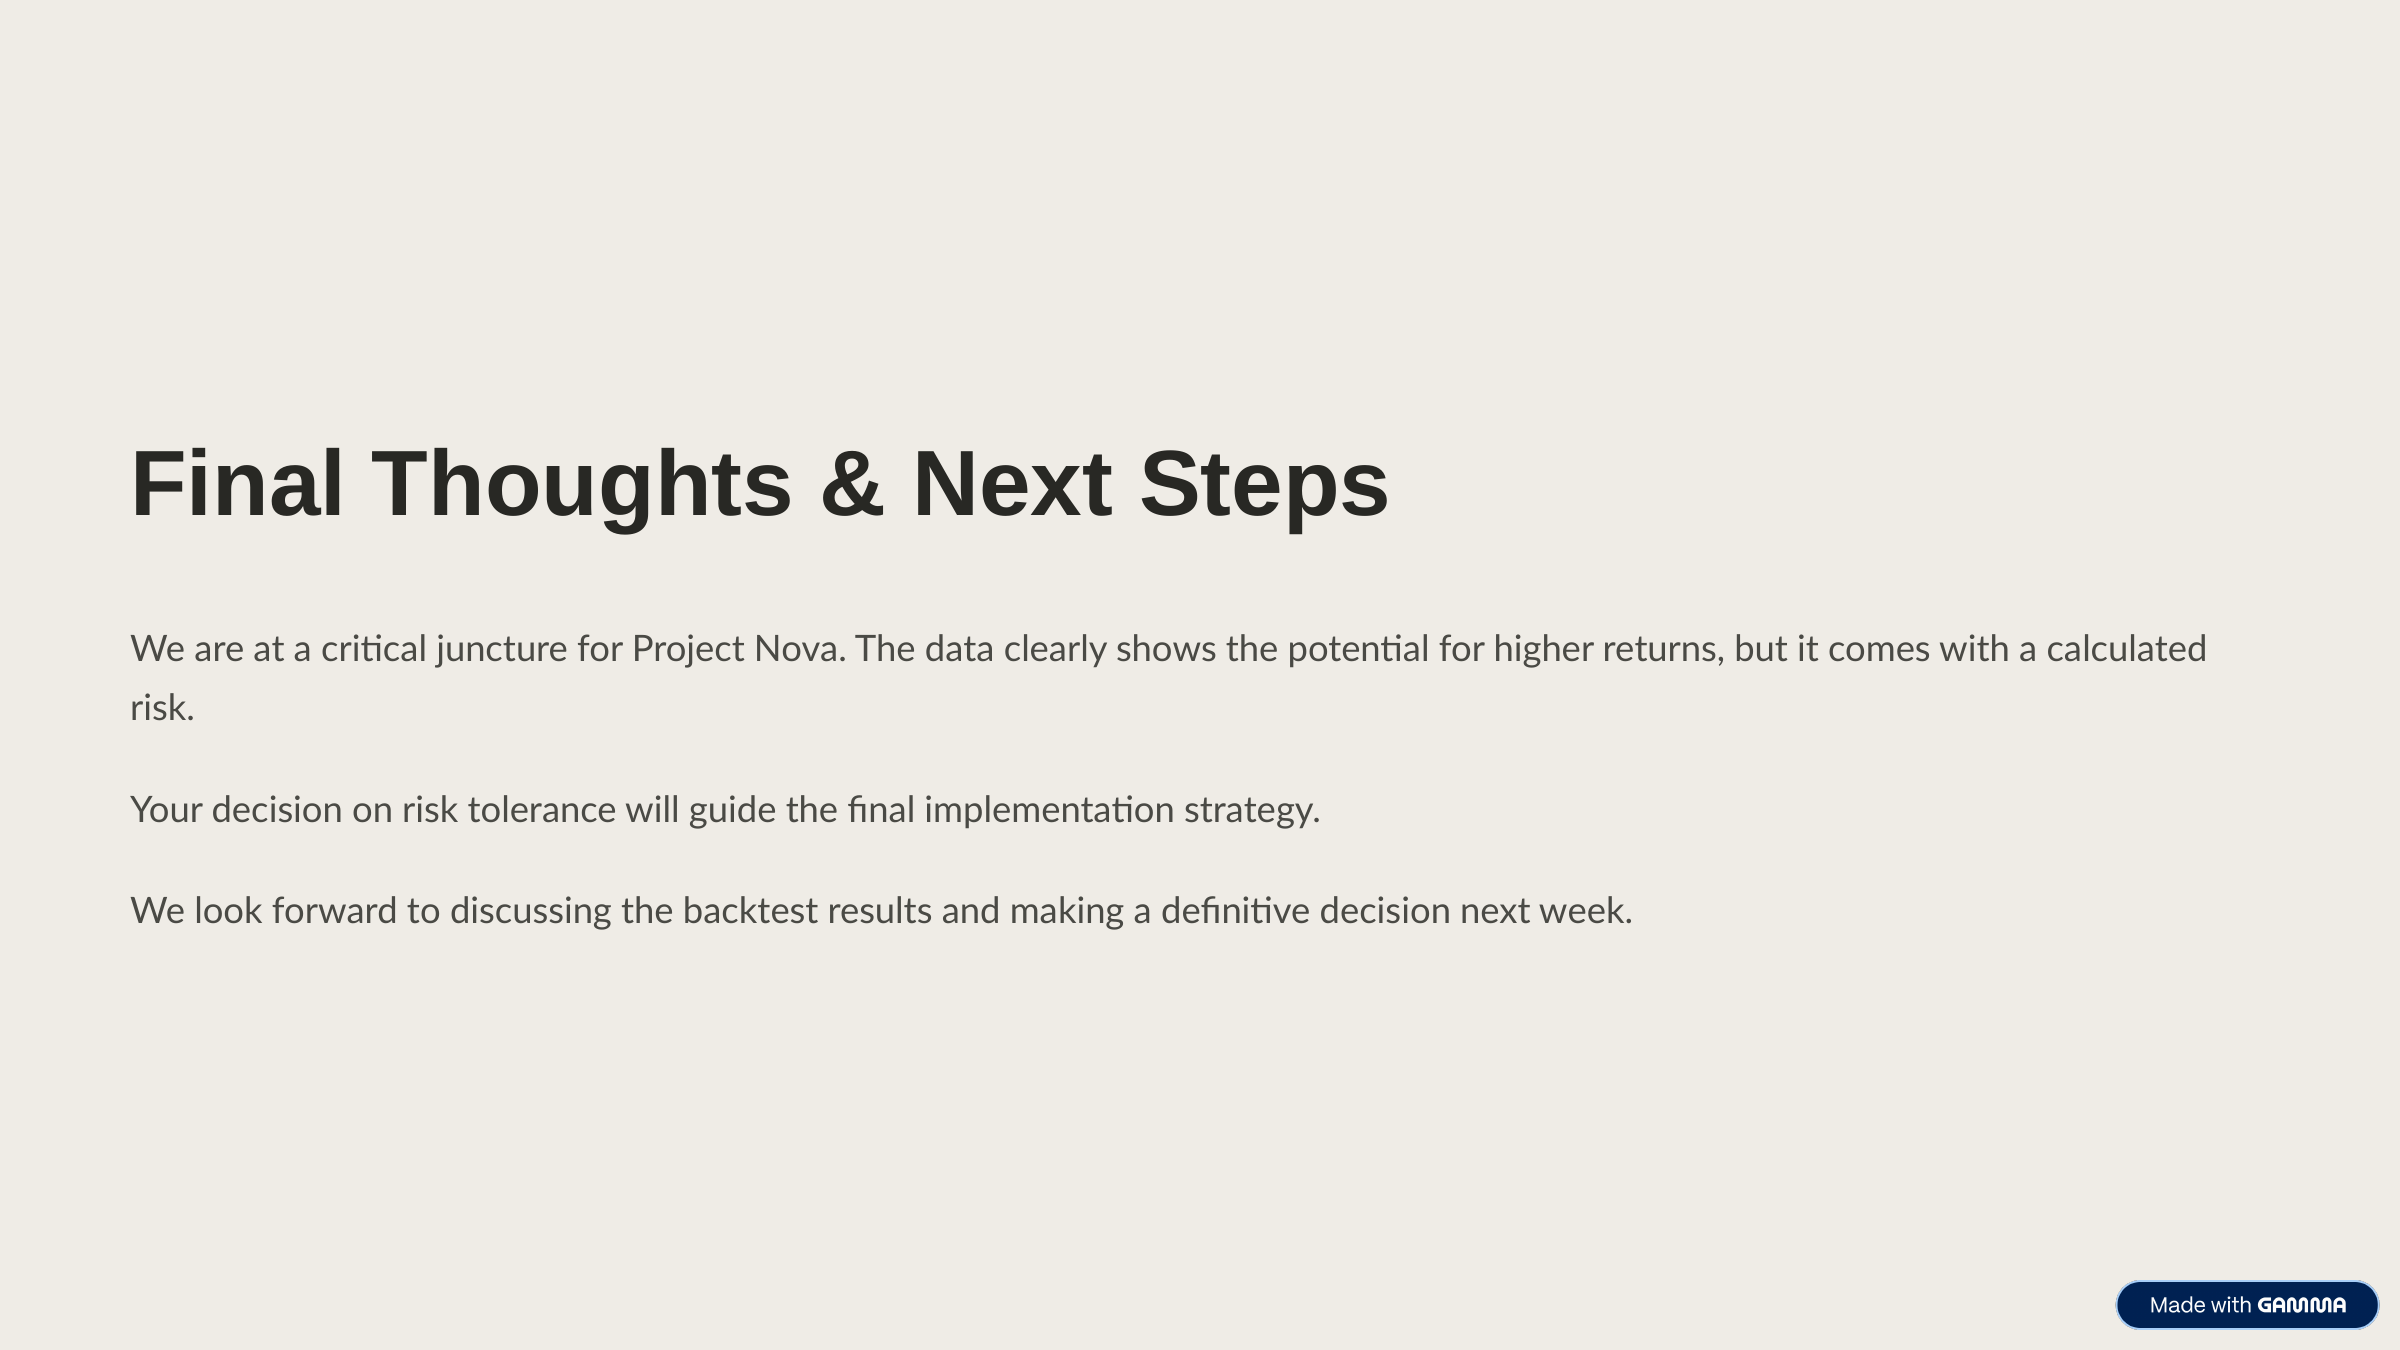

Final Thoughts & Next Steps
We are at a critical juncture for Project Nova. The data clearly shows the potential for higher returns, but it comes with a calculated risk.
Your decision on risk tolerance will guide the final implementation strategy.
We look forward to discussing the backtest results and making a definitive decision next week.